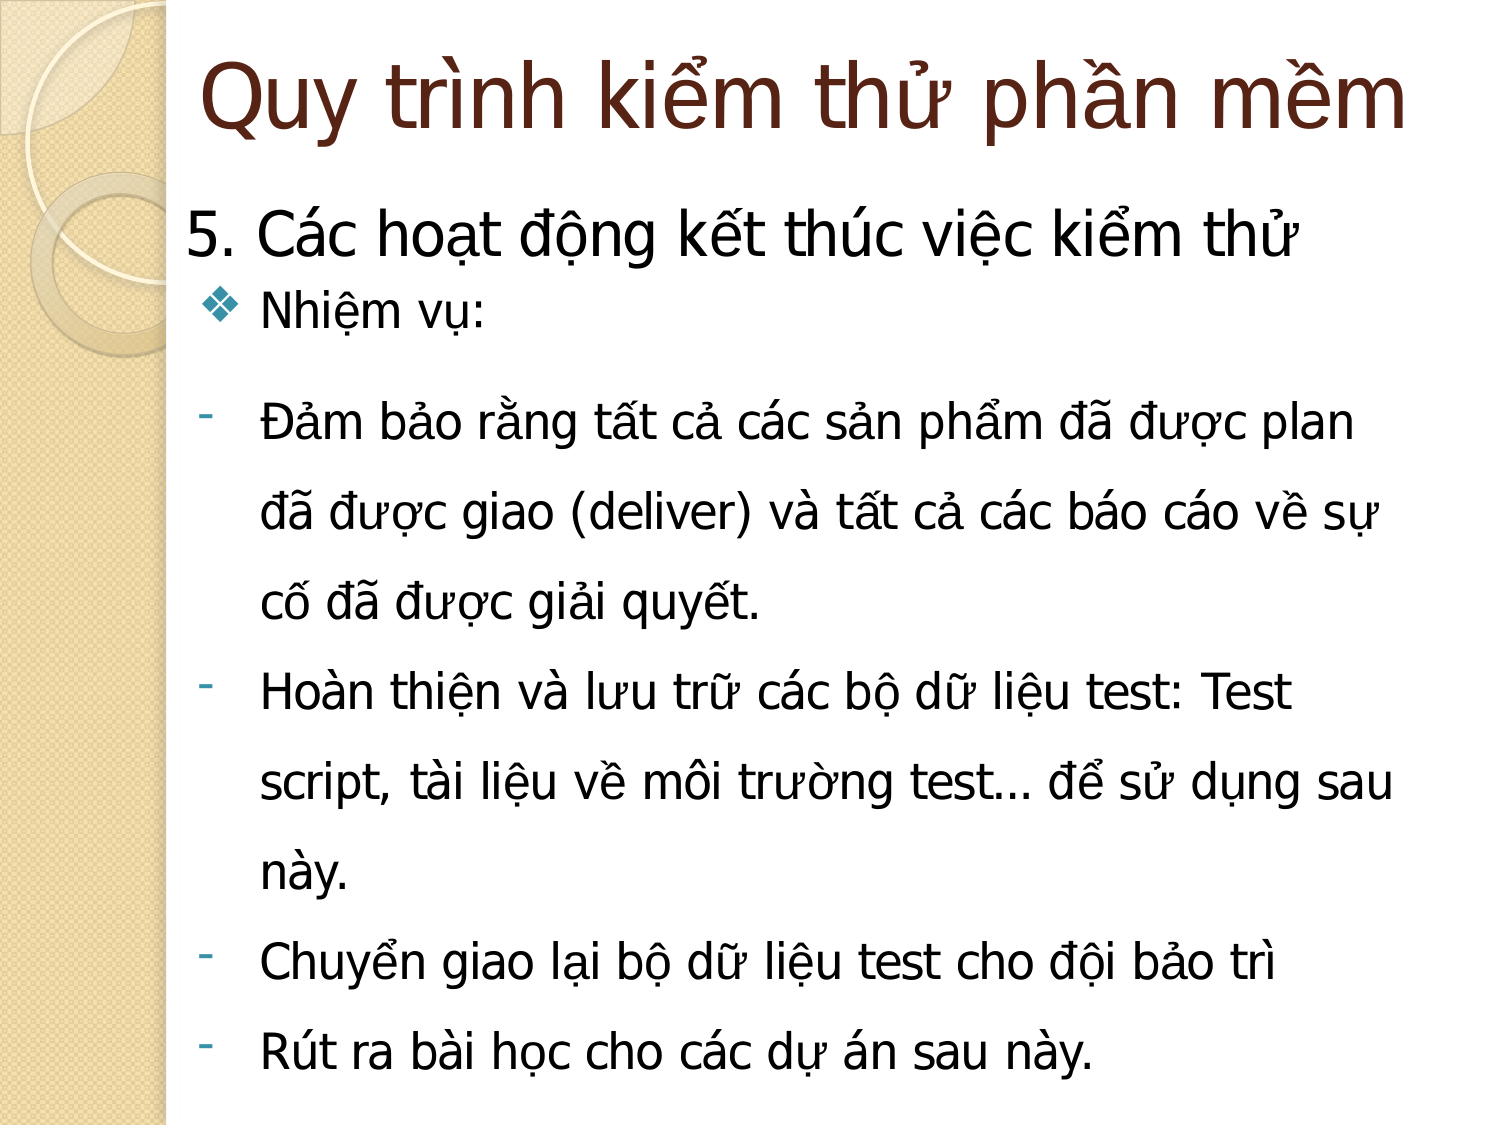

# Quy trình kiểm thử phần mềm
5. Các hoạt động kết thúc việc kiểm thử
Nhiệm vụ:
Đảm bảo rằng tất cả các sản phẩm đã được plan đã được giao (deliver) và tất cả các báo cáo về sự cố đã được giải quyết.
Hoàn thiện và lưu trữ các bộ dữ liệu test: Test script, tài liệu về môi trường test… để sử dụng sau này.
Chuyển giao lại bộ dữ liệu test cho đội bảo trì
Rút ra bài học cho các dự án sau này.